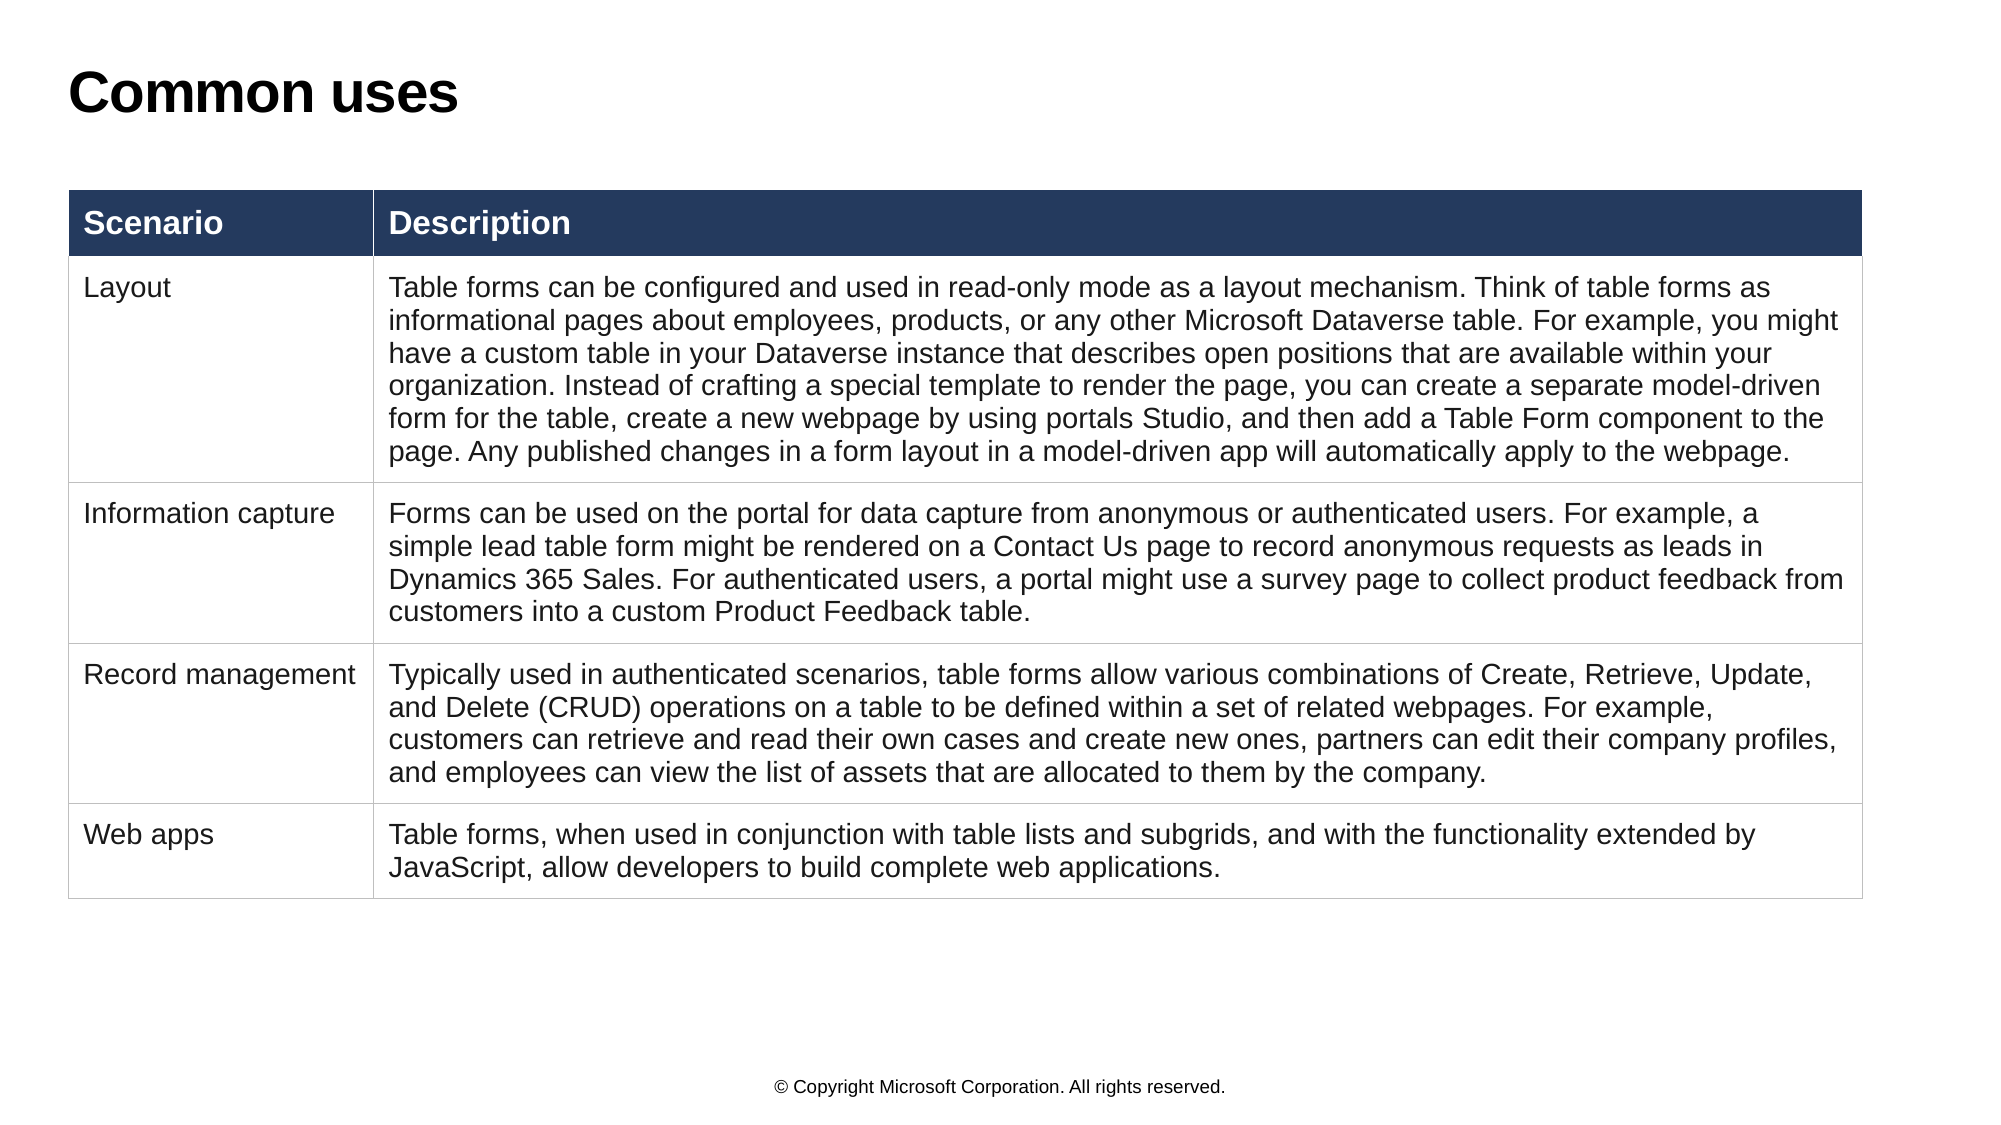

# Common uses
| Scenario | Description |
| --- | --- |
| Layout | Table forms can be configured and used in read-only mode as a layout mechanism. Think of table forms as informational pages about employees, products, or any other Microsoft Dataverse table. For example, you might have a custom table in your Dataverse instance that describes open positions that are available within your organization. Instead of crafting a special template to render the page, you can create a separate model-driven form for the table, create a new webpage by using portals Studio, and then add a Table Form component to the page. Any published changes in a form layout in a model-driven app will automatically apply to the webpage. |
| Information capture | Forms can be used on the portal for data capture from anonymous or authenticated users. For example, a simple lead table form might be rendered on a Contact Us page to record anonymous requests as leads in Dynamics 365 Sales. For authenticated users, a portal might use a survey page to collect product feedback from customers into a custom Product Feedback table. |
| Record management | Typically used in authenticated scenarios, table forms allow various combinations of Create, Retrieve, Update, and Delete (CRUD) operations on a table to be defined within a set of related webpages. For example, customers can retrieve and read their own cases and create new ones, partners can edit their company profiles, and employees can view the list of assets that are allocated to them by the company. |
| Web apps | Table forms, when used in conjunction with table lists and subgrids, and with the functionality extended by JavaScript, allow developers to build complete web applications. |